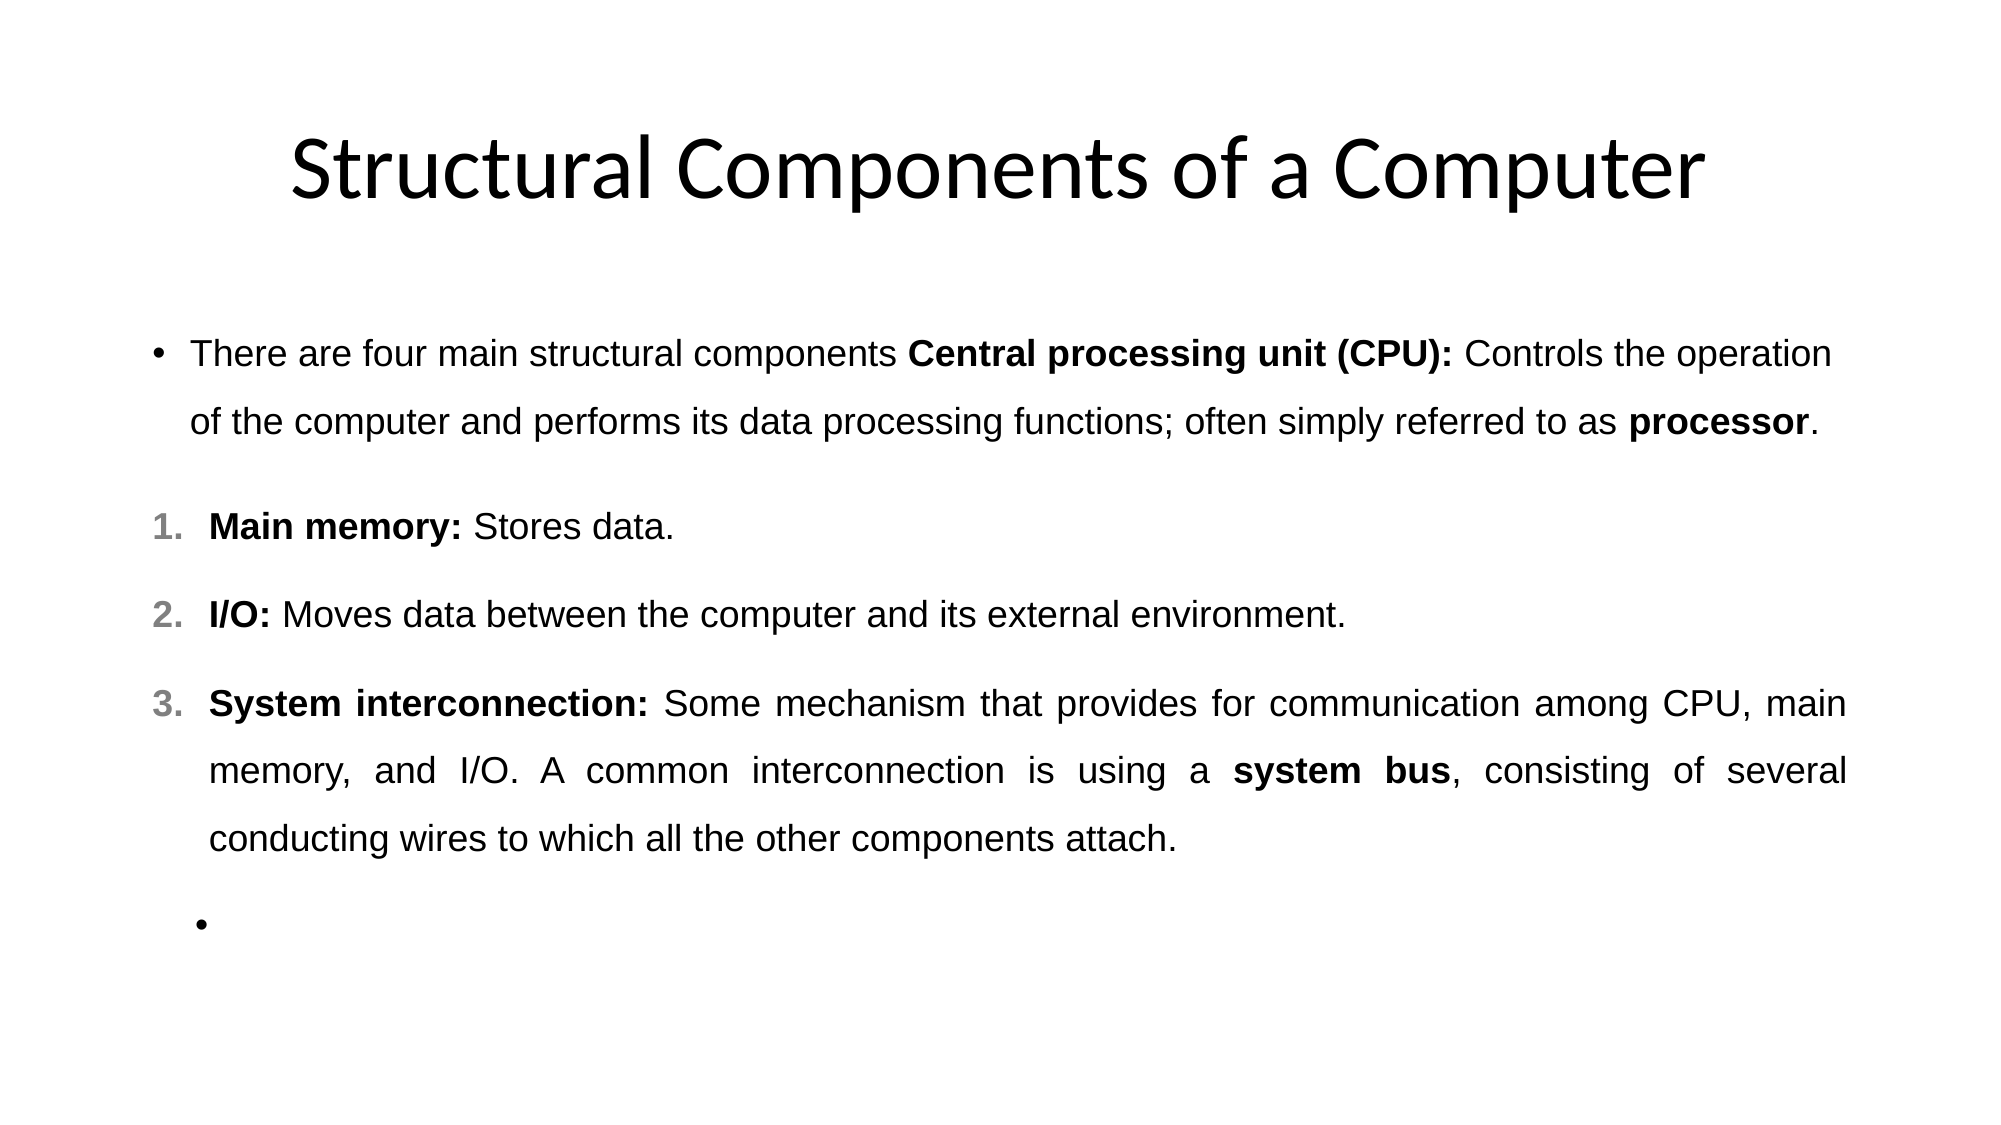

# Structural Components of a Computer
There are four main structural components Central processing unit (CPU): Controls the operation of the computer and performs its data processing functions; often simply referred to as processor.
Main memory: Stores data.
I/O: Moves data between the computer and its external environment.
System interconnection: Some mechanism that provides for communication among CPU, main memory, and I/O. A common interconnection is using a system bus, consisting of several conducting wires to which all the other components attach.